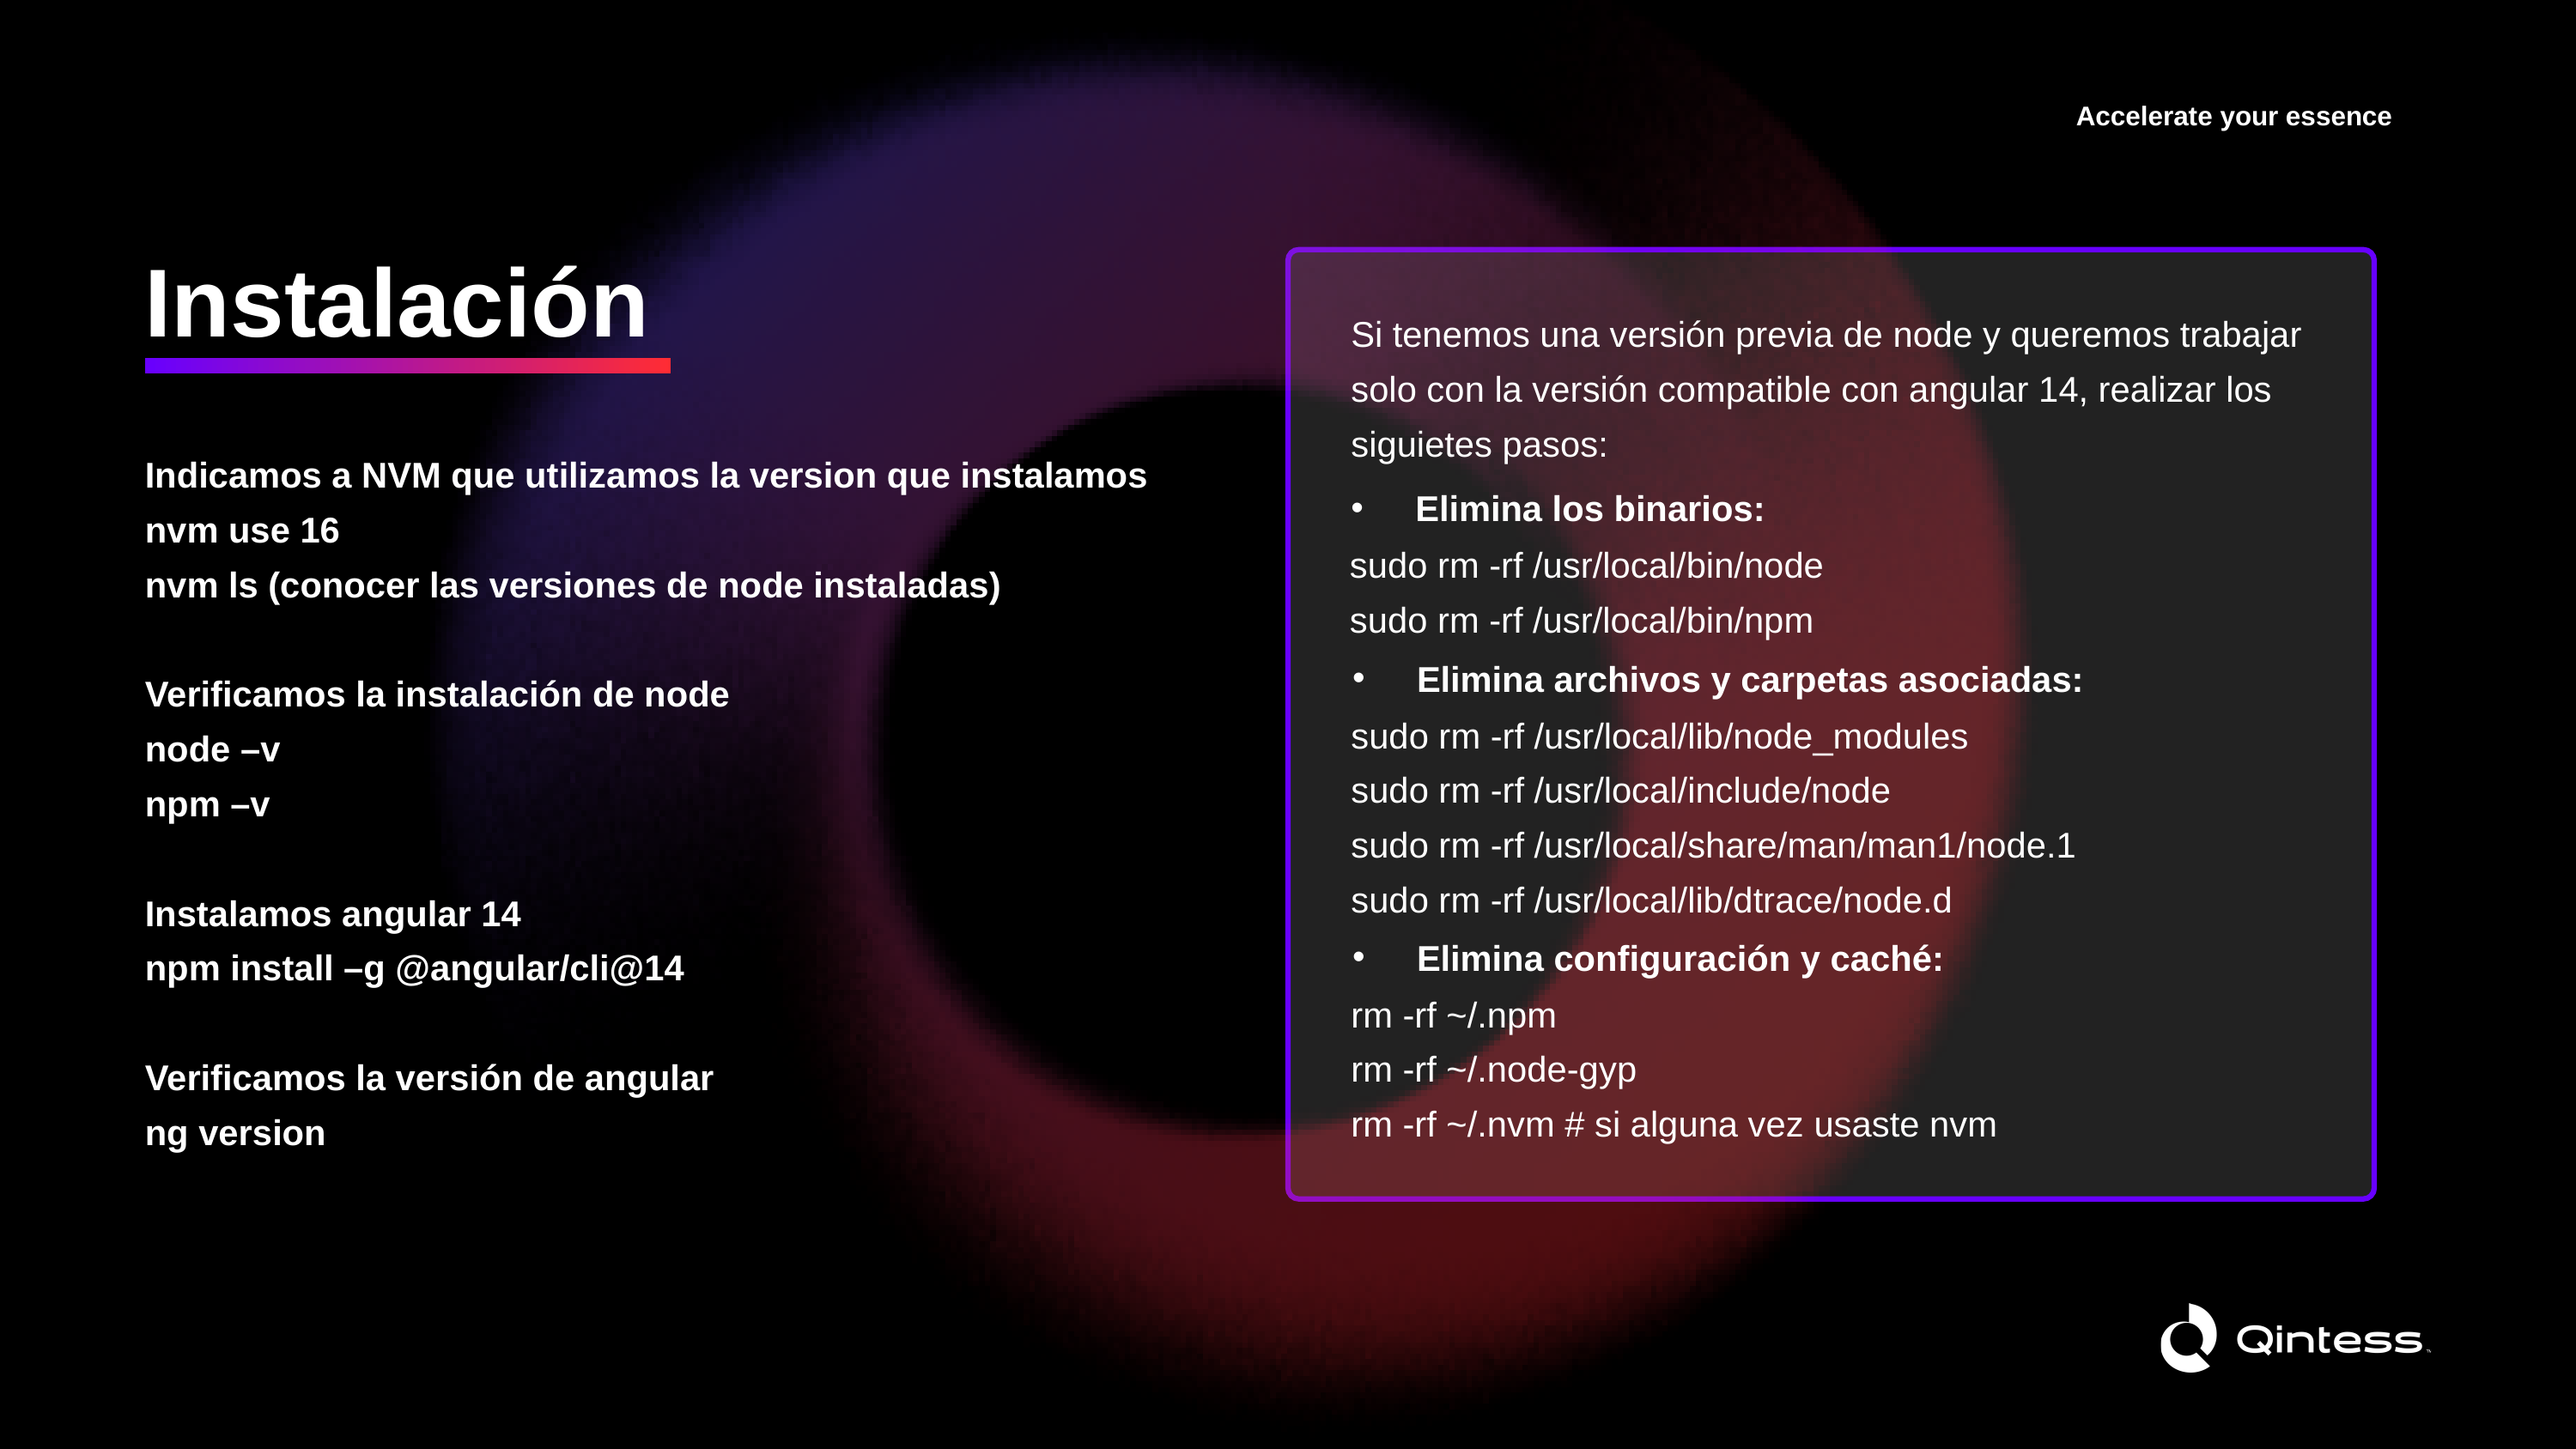

Accelerate your essence

Instalación
Si tenemos una versión previa de node y queremos trabajar solo con la versión compatible con angular 14, realizar los siguietes pasos:

Indicamos a NVM que utilizamos la version que instalamos
nvm use 16
nvm ls (conocer las versiones de node instaladas)

Verificamos la instalación de node
node –v
npm –v
Instalamos angular 14
npm install –g @angular/cli@14
Verificamos la versión de angular
ng version
Elimina los binarios:
sudo rm -rf /usr/local/bin/node
sudo rm -rf /usr/local/bin/npm
Elimina archivos y carpetas asociadas:
sudo rm -rf /usr/local/lib/node_modules
sudo rm -rf /usr/local/include/node
sudo rm -rf /usr/local/share/man/man1/node.1
sudo rm -rf /usr/local/lib/dtrace/node.d
Elimina configuración y caché:
rm -rf ~/.npm
rm -rf ~/.node-gyp
rm -rf ~/.nvm # si alguna vez usaste nvm